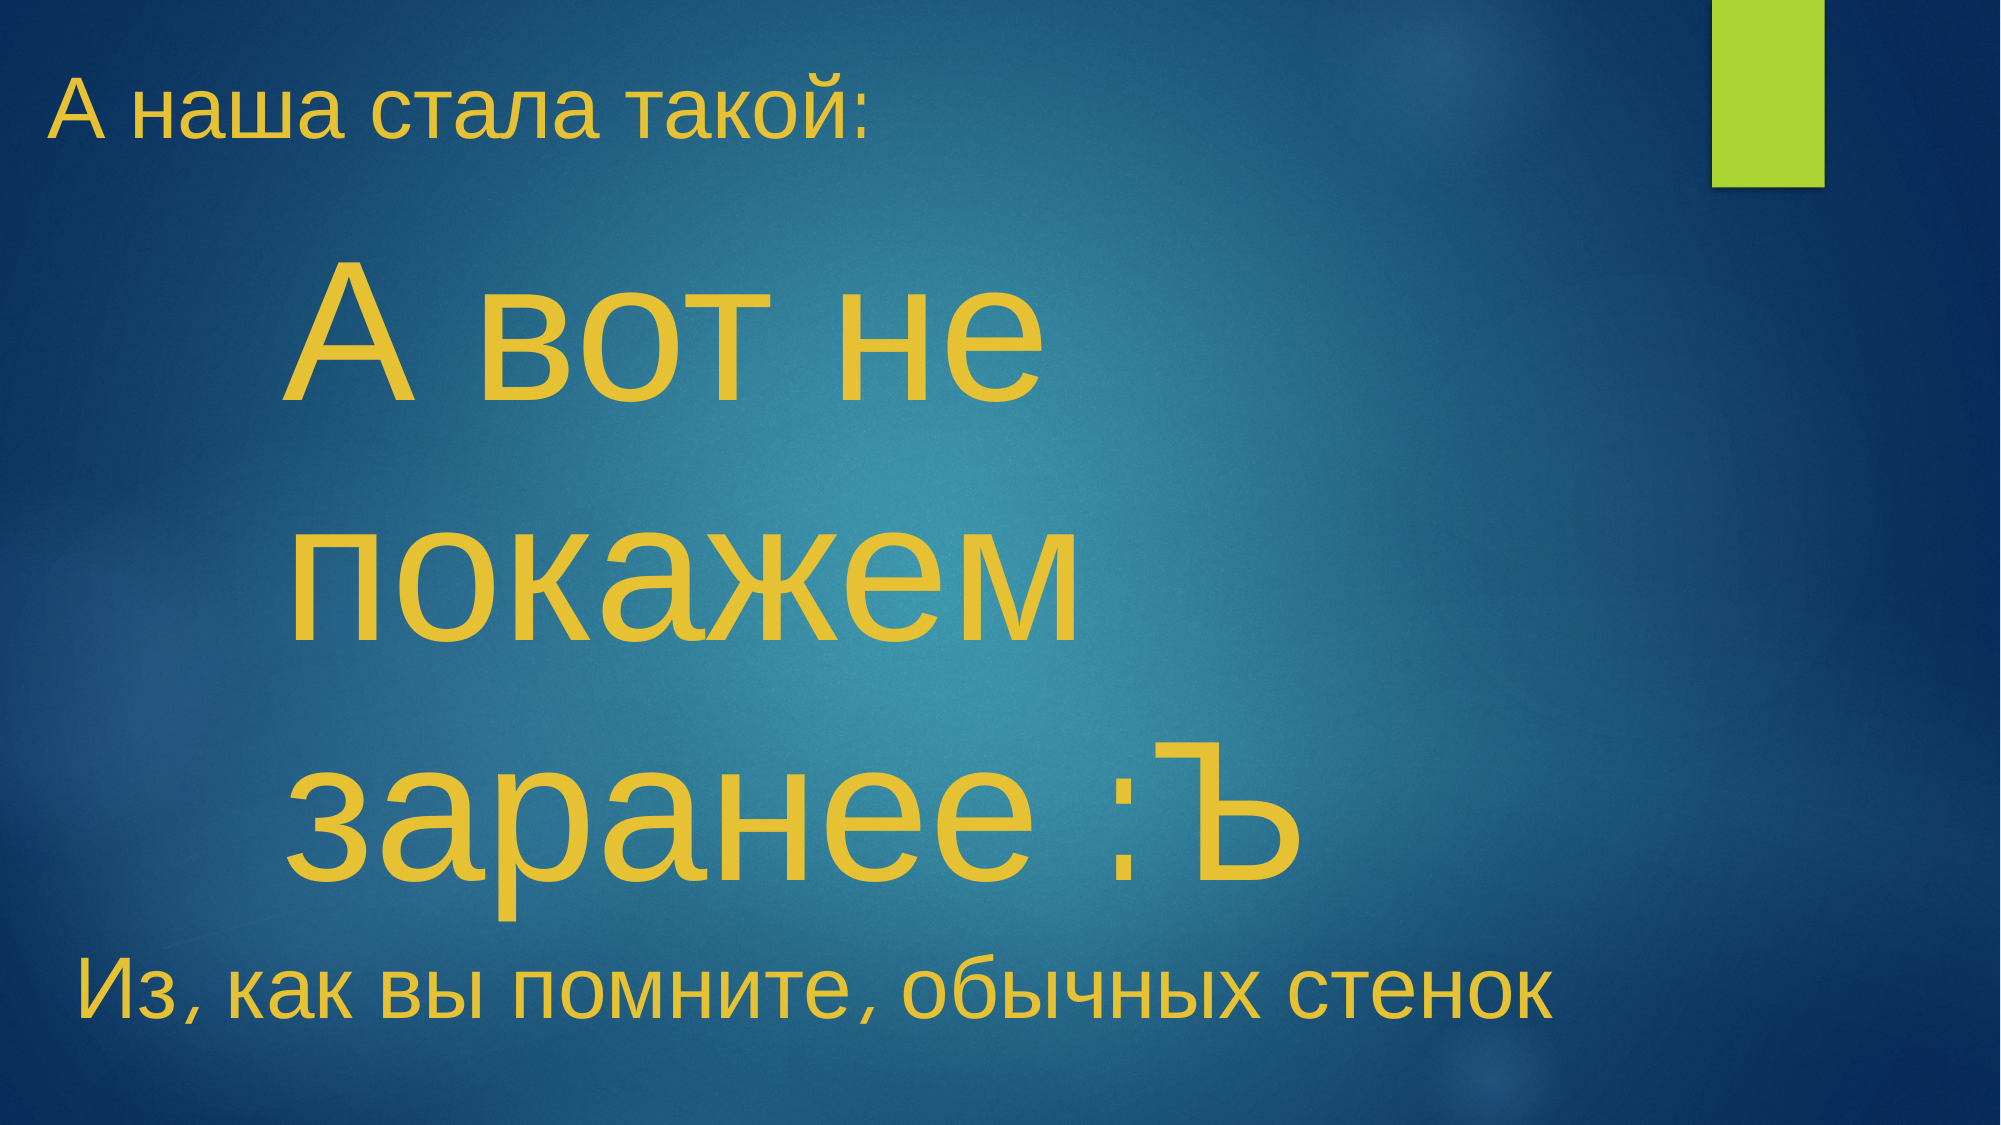

# А наша стала такой:
А вот не покажем заранее :Ъ
Из, как вы помните, обычных стенок